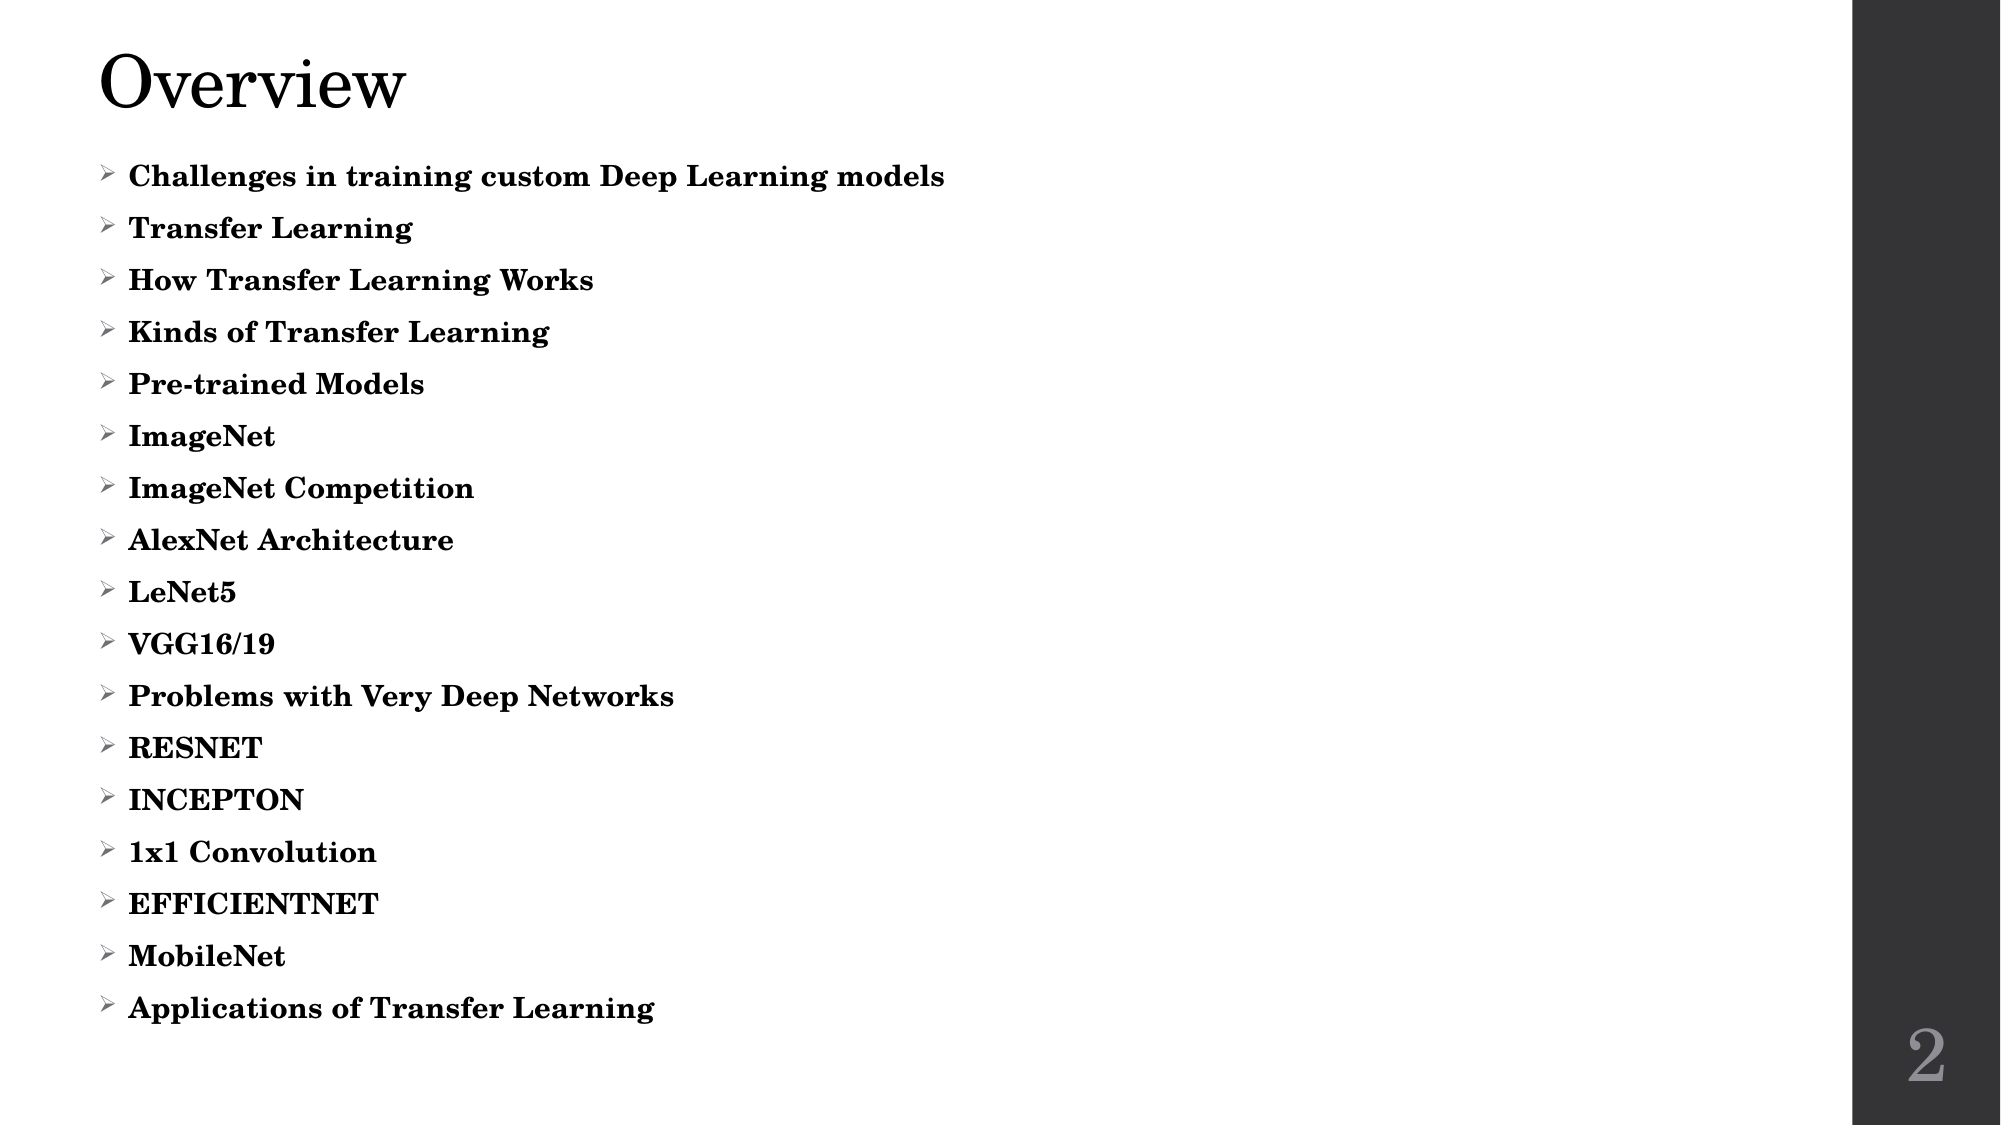

# Overview
Challenges in training custom Deep Learning models
Transfer Learning
How Transfer Learning Works
Kinds of Transfer Learning
Pre-trained Models
ImageNet
ImageNet Competition
AlexNet Architecture
LeNet5
VGG16/19
Problems with Very Deep Networks
RESNET
INCEPTON
1x1 Convolution
EFFICIENTNET
MobileNet
Applications of Transfer Learning

2